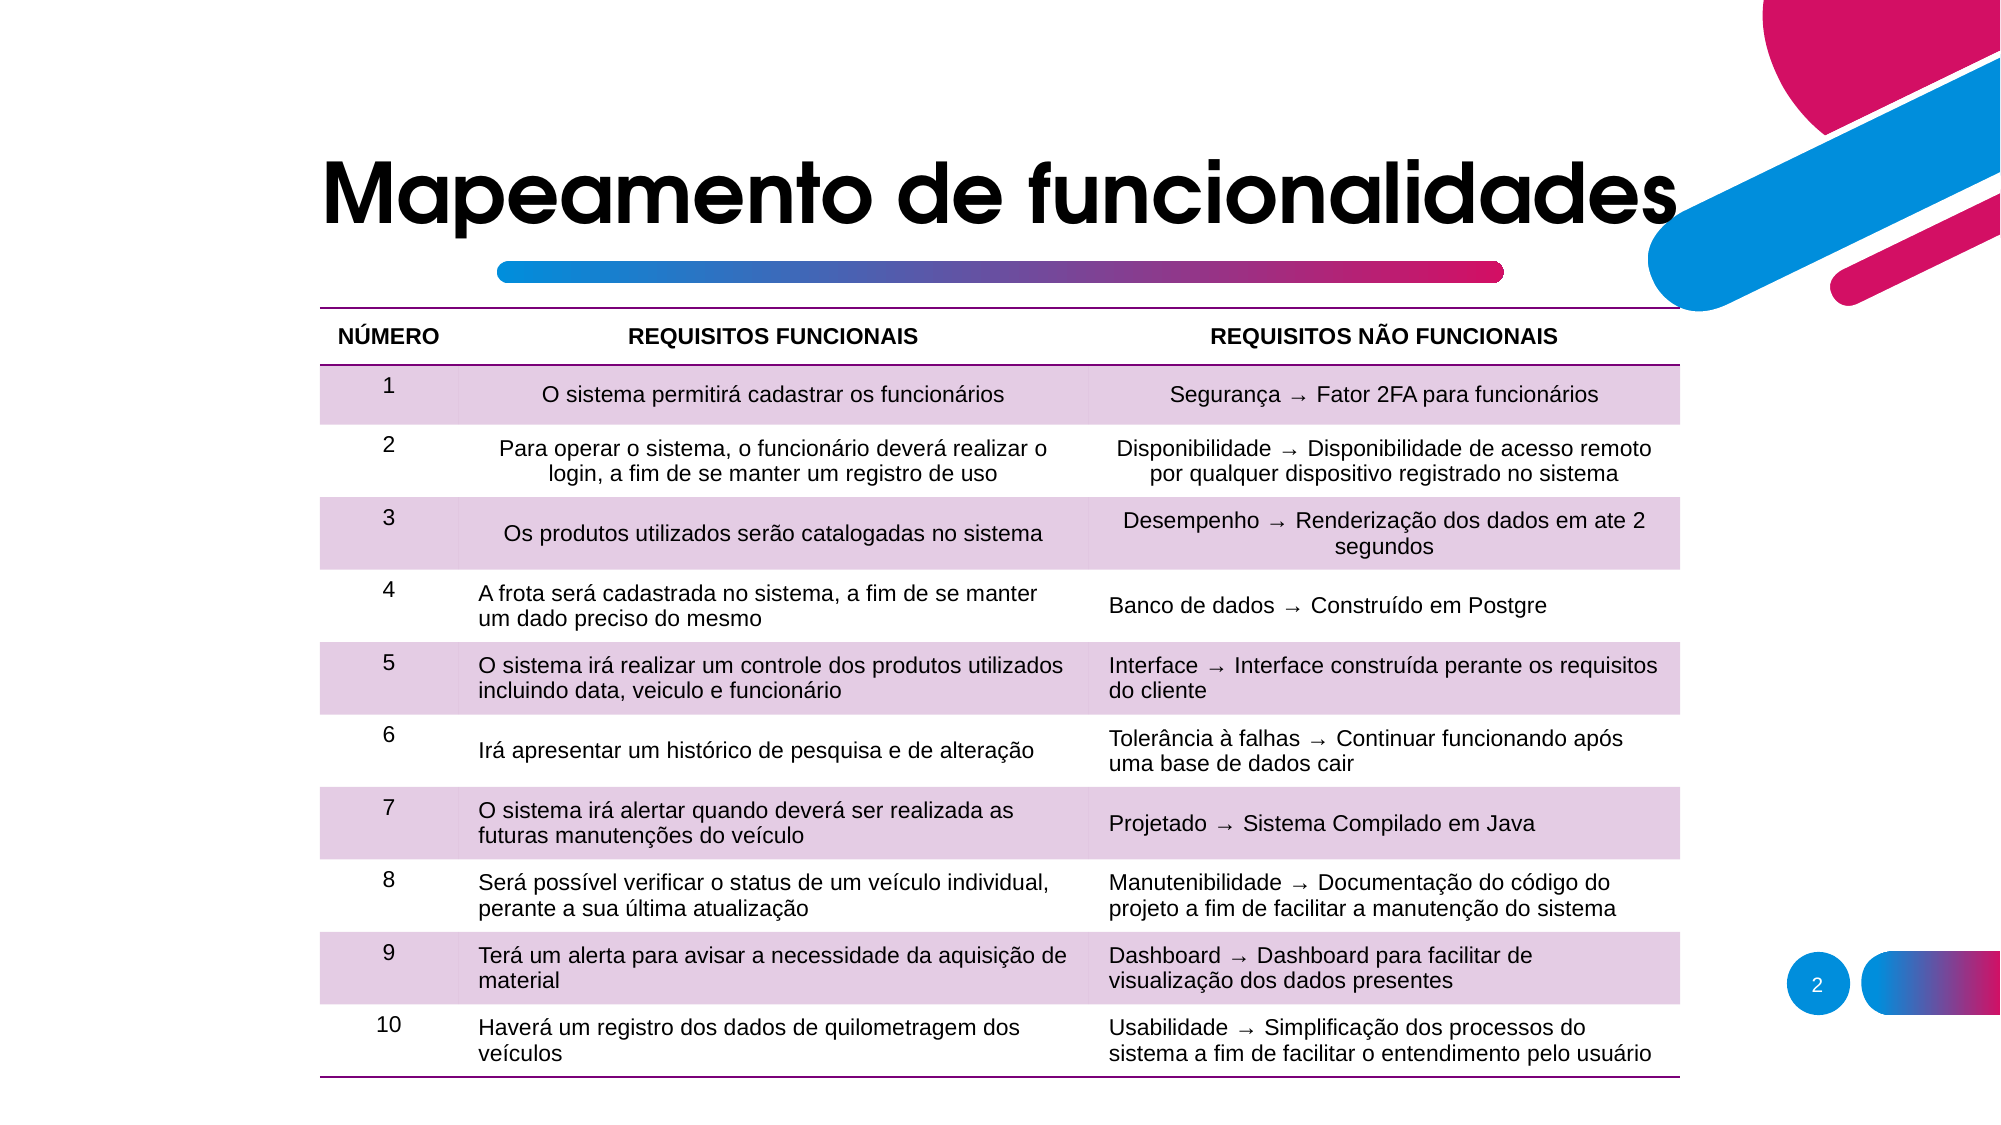

# Mapeamento de funcionalidades
| NÚMERO | REQUISITOS FUNCIONAIS | REQUISITOS NÃO FUNCIONAIS |
| --- | --- | --- |
| 1 | O sistema permitirá cadastrar os funcionários | Segurança → Fator 2FA para funcionários |
| 2 | Para operar o sistema, o funcionário deverá realizar o login, a fim de se manter um registro de uso | Disponibilidade → Disponibilidade de acesso remoto por qualquer dispositivo registrado no sistema |
| 3 | Os produtos utilizados serão catalogadas no sistema | Desempenho → Renderização dos dados em ate 2 segundos |
| 4 | A frota será cadastrada no sistema, a fim de se manter um dado preciso do mesmo | Banco de dados → Construído em Postgre |
| 5 | O sistema irá realizar um controle dos produtos utilizados incluindo data, veiculo e funcionário | Interface → Interface construída perante os requisitos do cliente |
| 6 | Irá apresentar um histórico de pesquisa e de alteração | Tolerância à falhas → Continuar funcionando após uma base de dados cair |
| 7 | O sistema irá alertar quando deverá ser realizada as futuras manutenções do veículo | Projetado → Sistema Compilado em Java |
| 8 | Será possível verificar o status de um veículo individual, perante a sua última atualização | Manutenibilidade → Documentação do código do projeto a fim de facilitar a manutenção do sistema |
| 9 | Terá um alerta para avisar a necessidade da aquisição de material | Dashboard → Dashboard para facilitar de visualização dos dados presentes |
| 10 | Haverá um registro dos dados de quilometragem dos veículos | Usabilidade → Simplificação dos processos do sistema a fim de facilitar o entendimento pelo usuário |
2